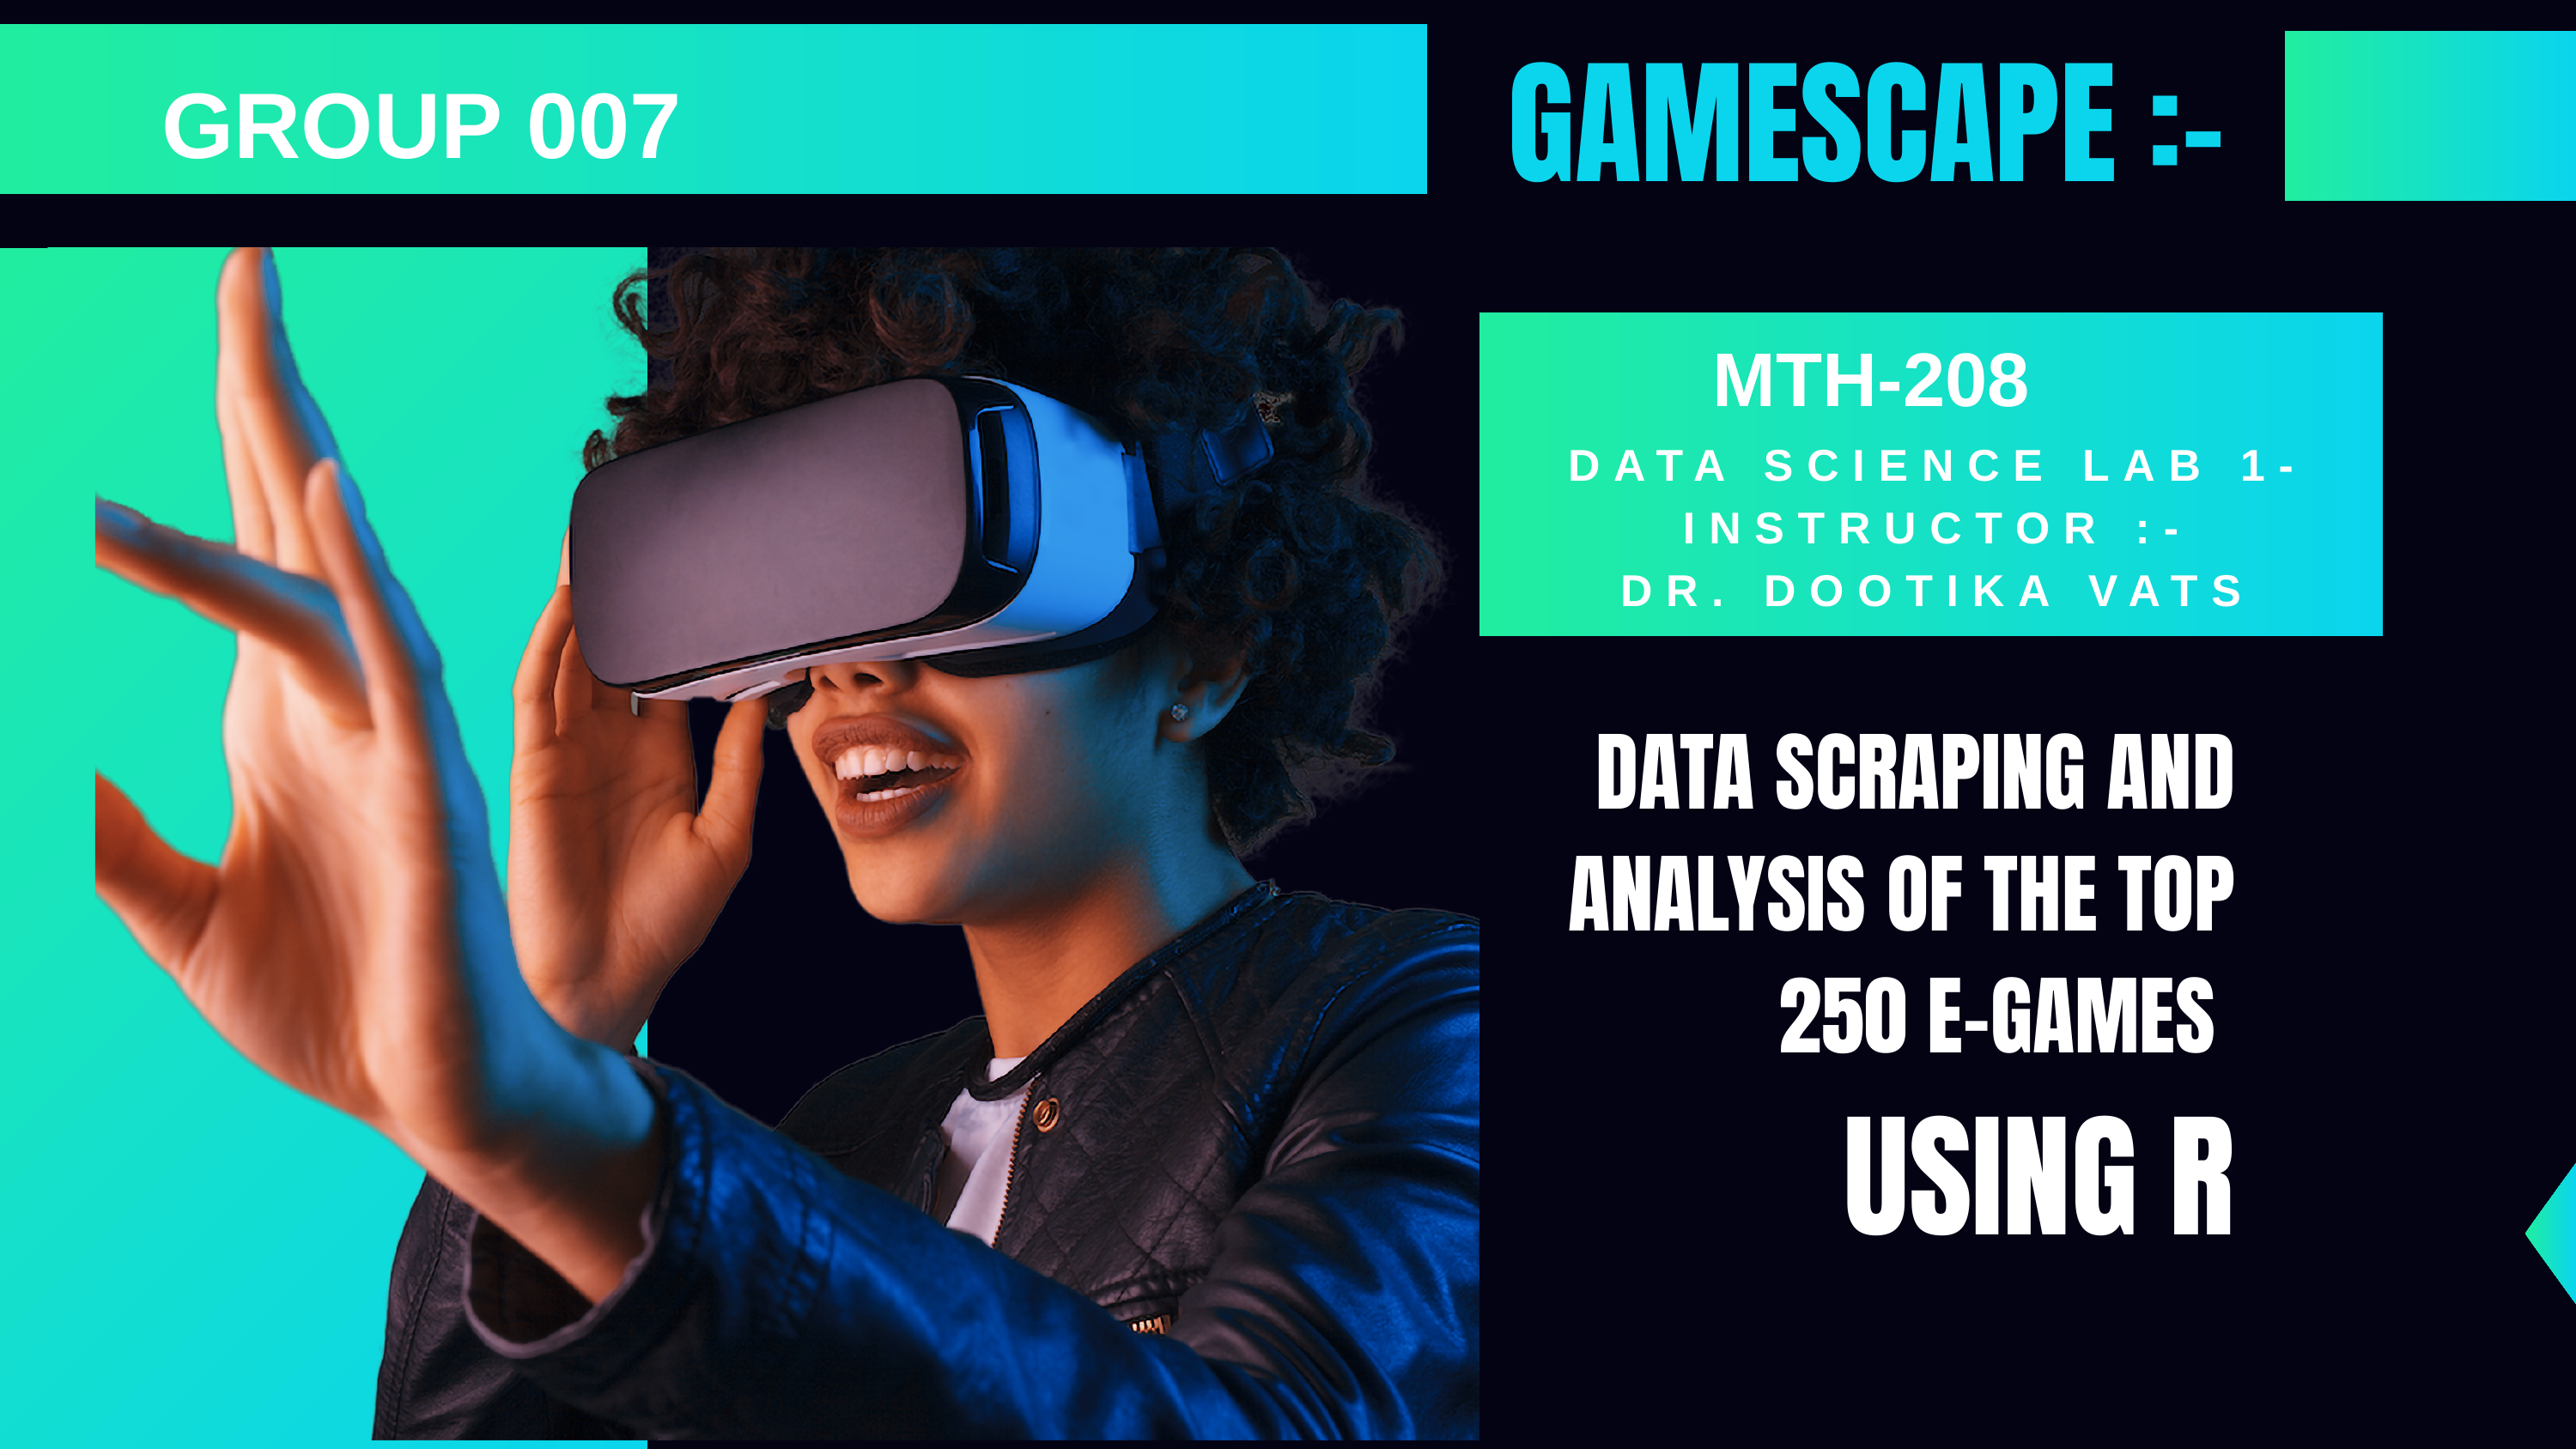

GAMESCAPE :-

GROUP 007

MTH-208

DATA SCIENCE LAB 1-
INSTRUCTOR :-
DR. DOOTIKA VATS
 DATA SCRAPING AND ANALYSIS OF THE TOP 250 E-GAMES
USING R